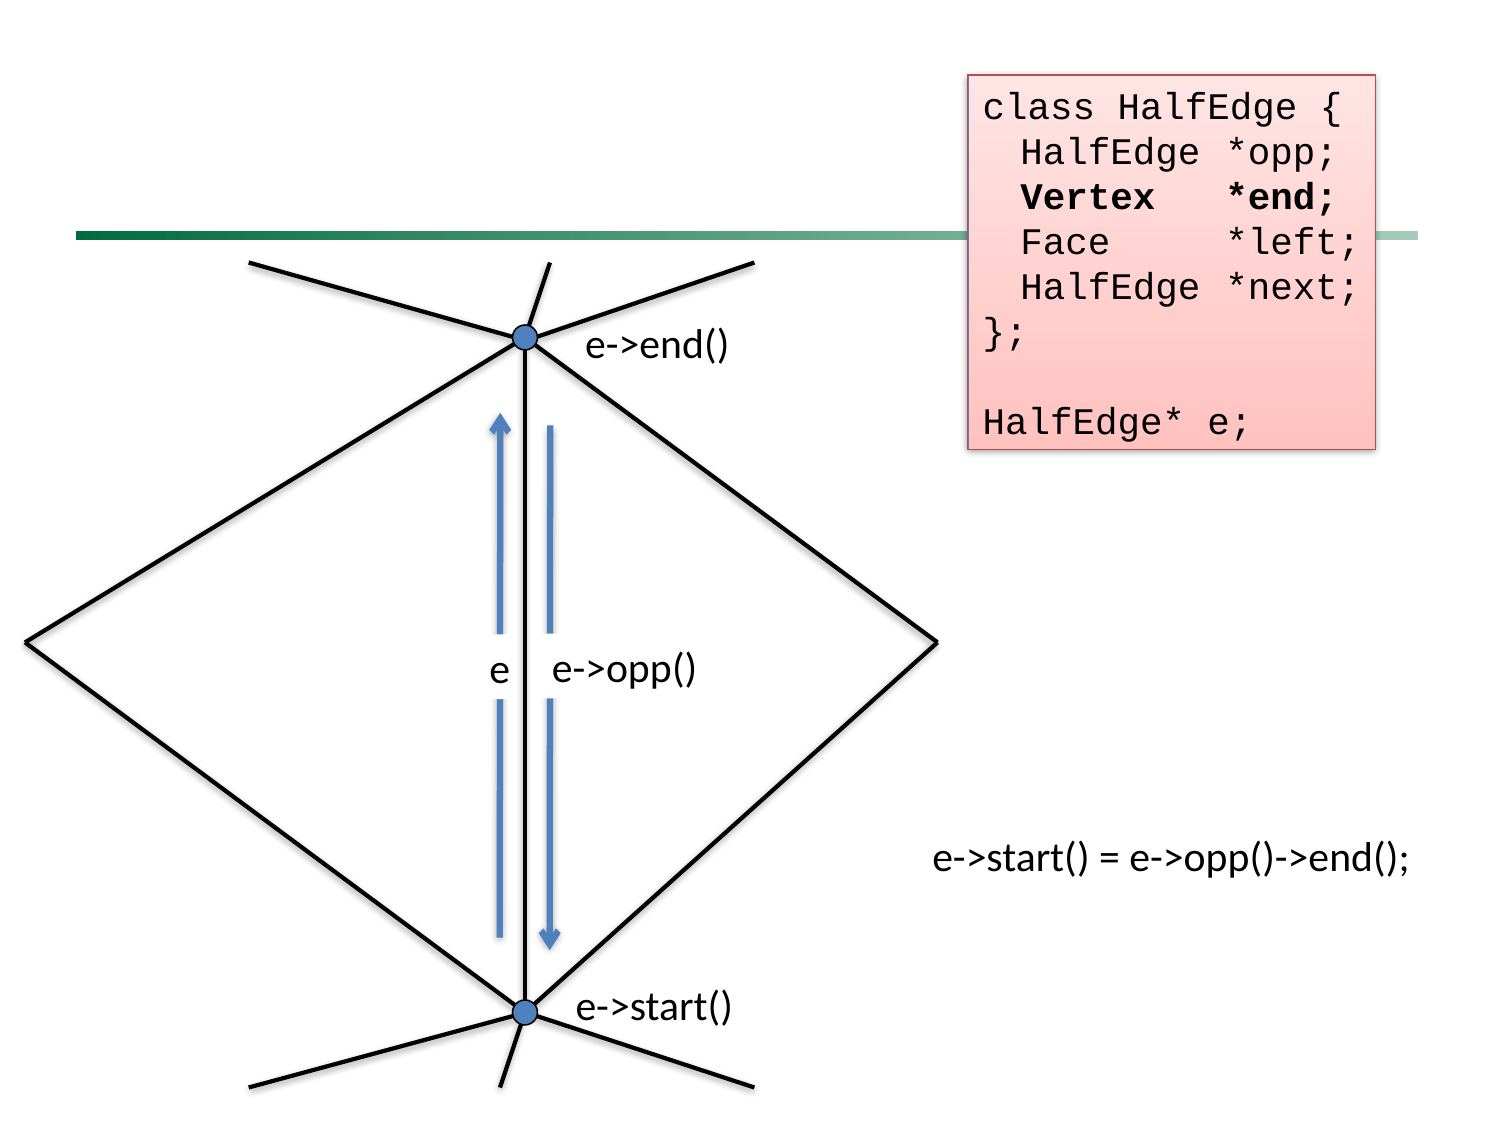

class HalfEdge {
	HalfEdge	*opp;
	Vertex	*end;
	Face	*left;
	HalfEdge	*next;
};

HalfEdge* e;
e->end()

e->opp()
e
e->start() = e->opp()->end();
e->start()